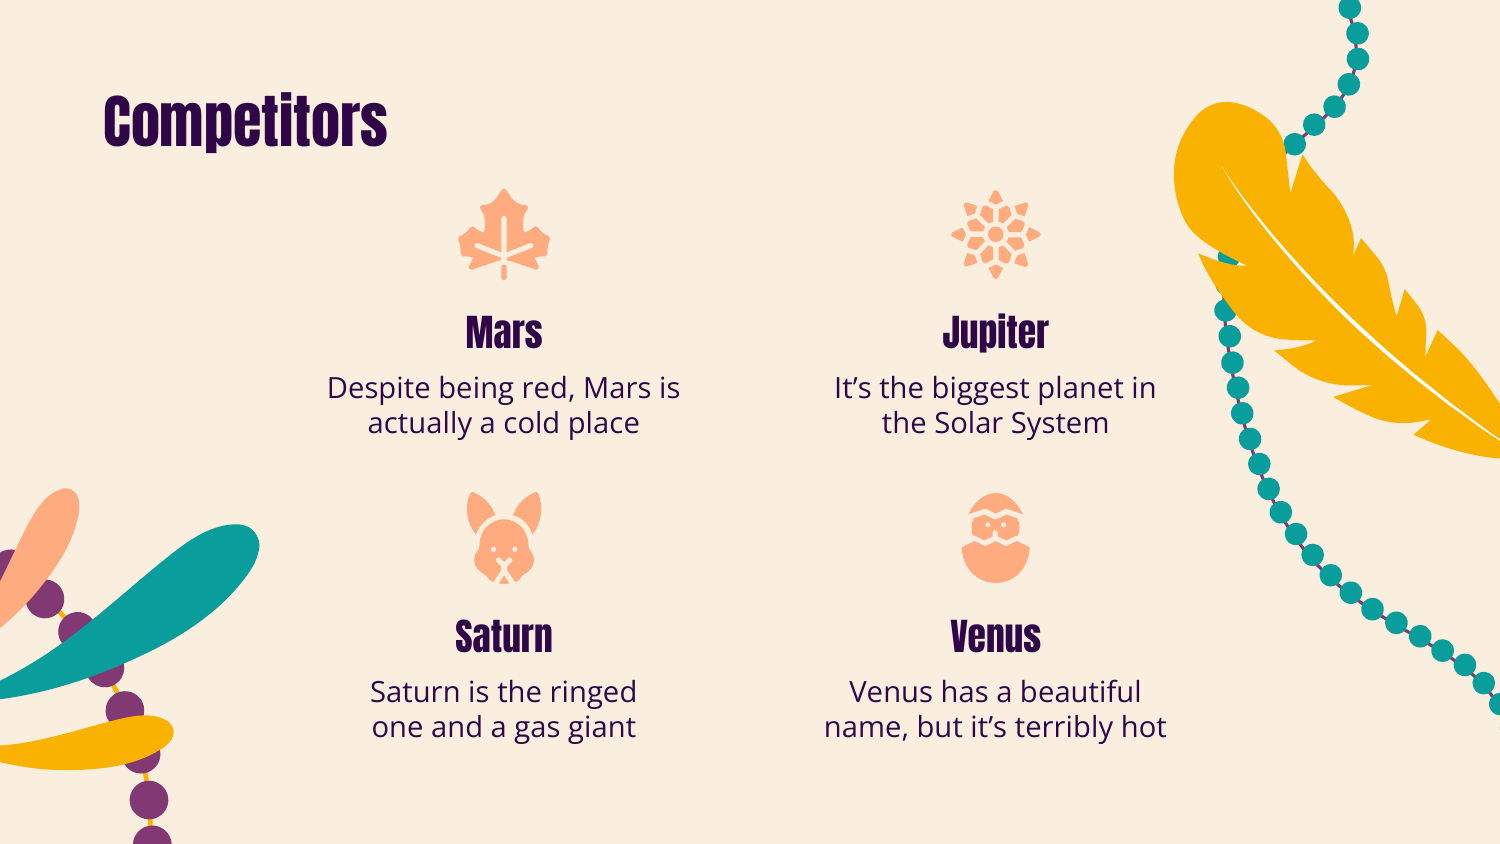

# Competitors

Mars
Jupiter
Despite being red, Mars is actually a cold place
It’s the biggest planet in the Solar System

Saturn
Venus
Saturn is the ringed
one and a gas giant
Venus has a beautiful
name, but it’s terribly hot